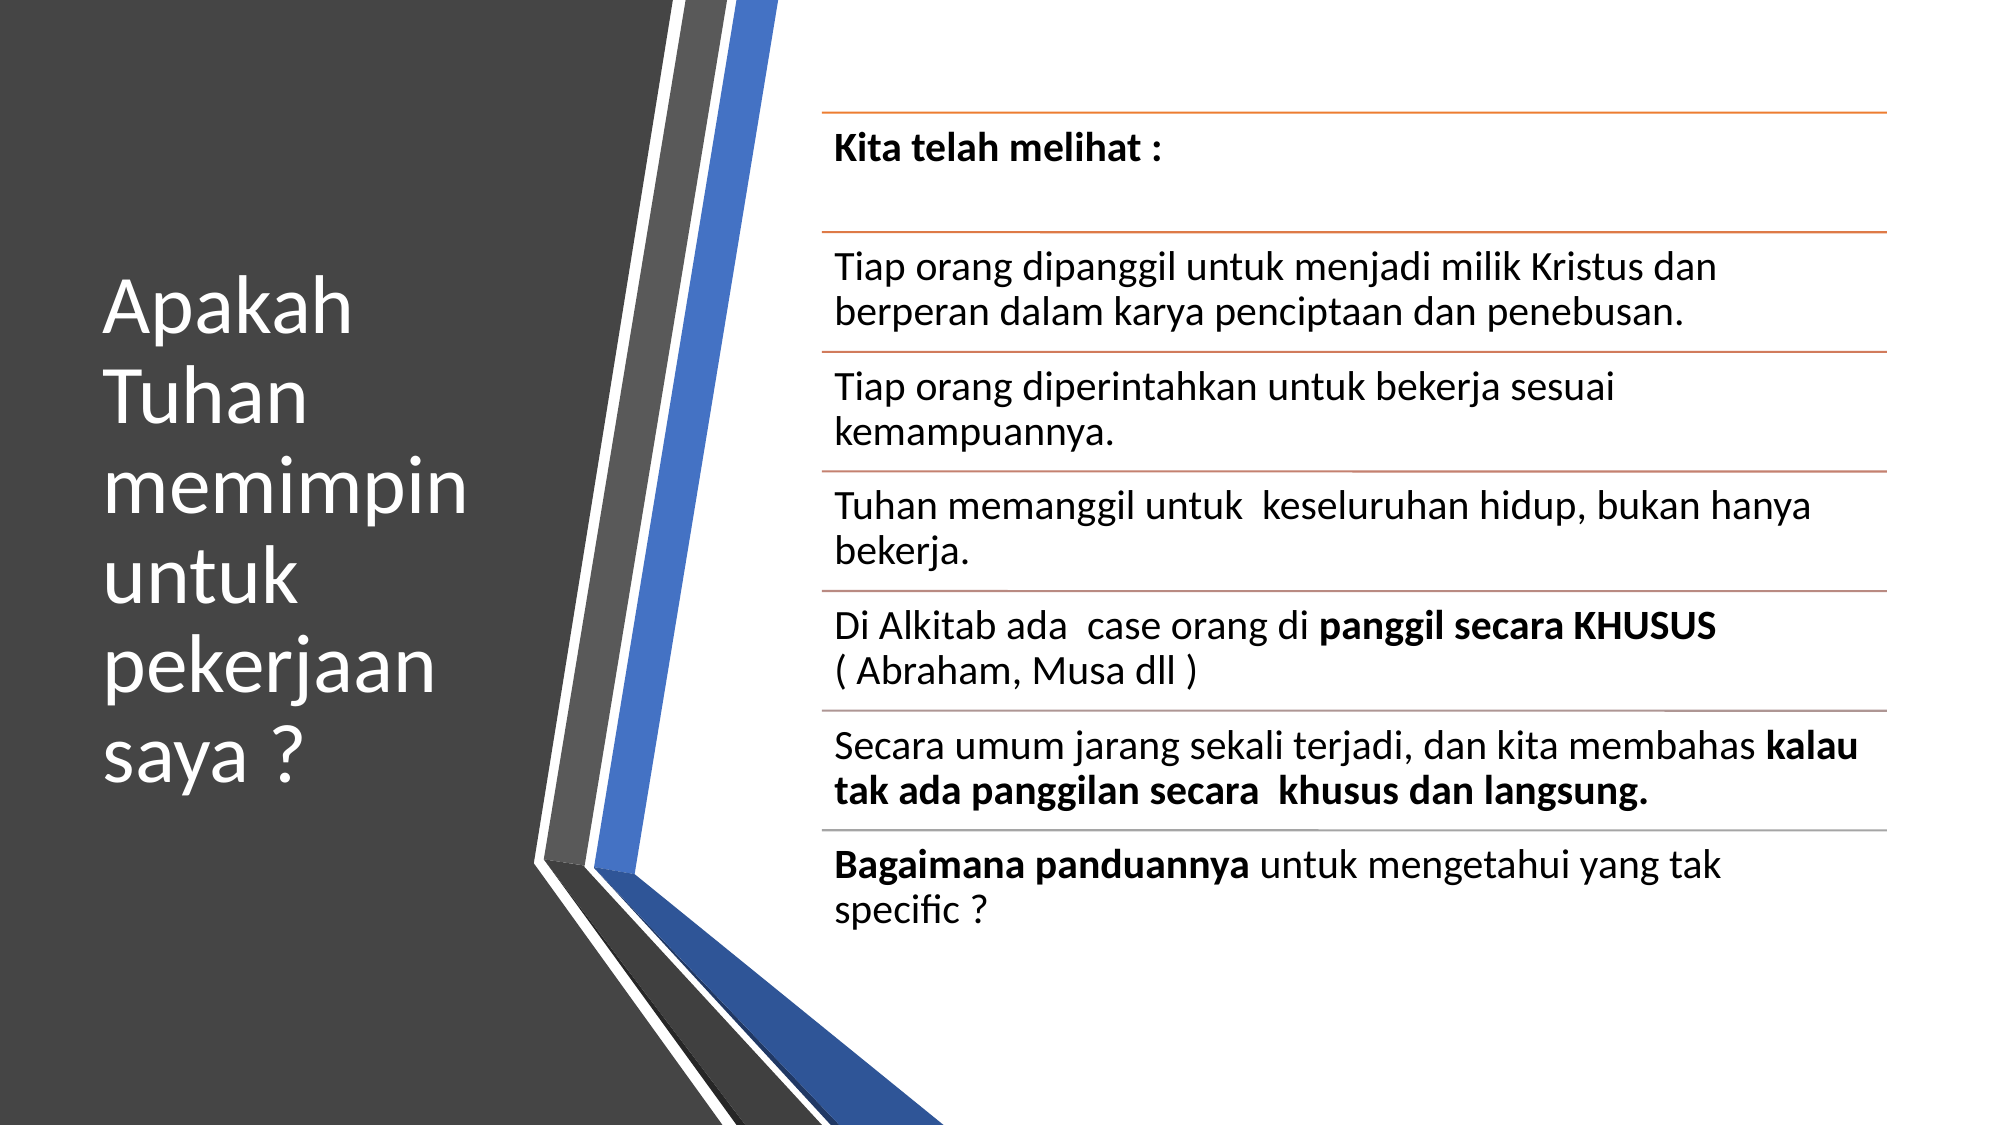

# Apakah Tuhan memimpin untuk pekerjaan saya ?
Kita telah melihat :
Tiap orang dipanggil untuk menjadi milik Kristus dan berperan dalam karya penciptaan dan penebusan.
Tiap orang diperintahkan untuk bekerja sesuai kemampuannya.
Tuhan memanggil untuk  keseluruhan hidup, bukan hanya bekerja.
Di Alkitab ada  case orang di panggil secara KHUSUS ( Abraham, Musa dll )
Secara umum jarang sekali terjadi, dan kita membahas kalau tak ada panggilan secara  khusus dan langsung.
Bagaimana panduannya untuk mengetahui yang tak specific ?